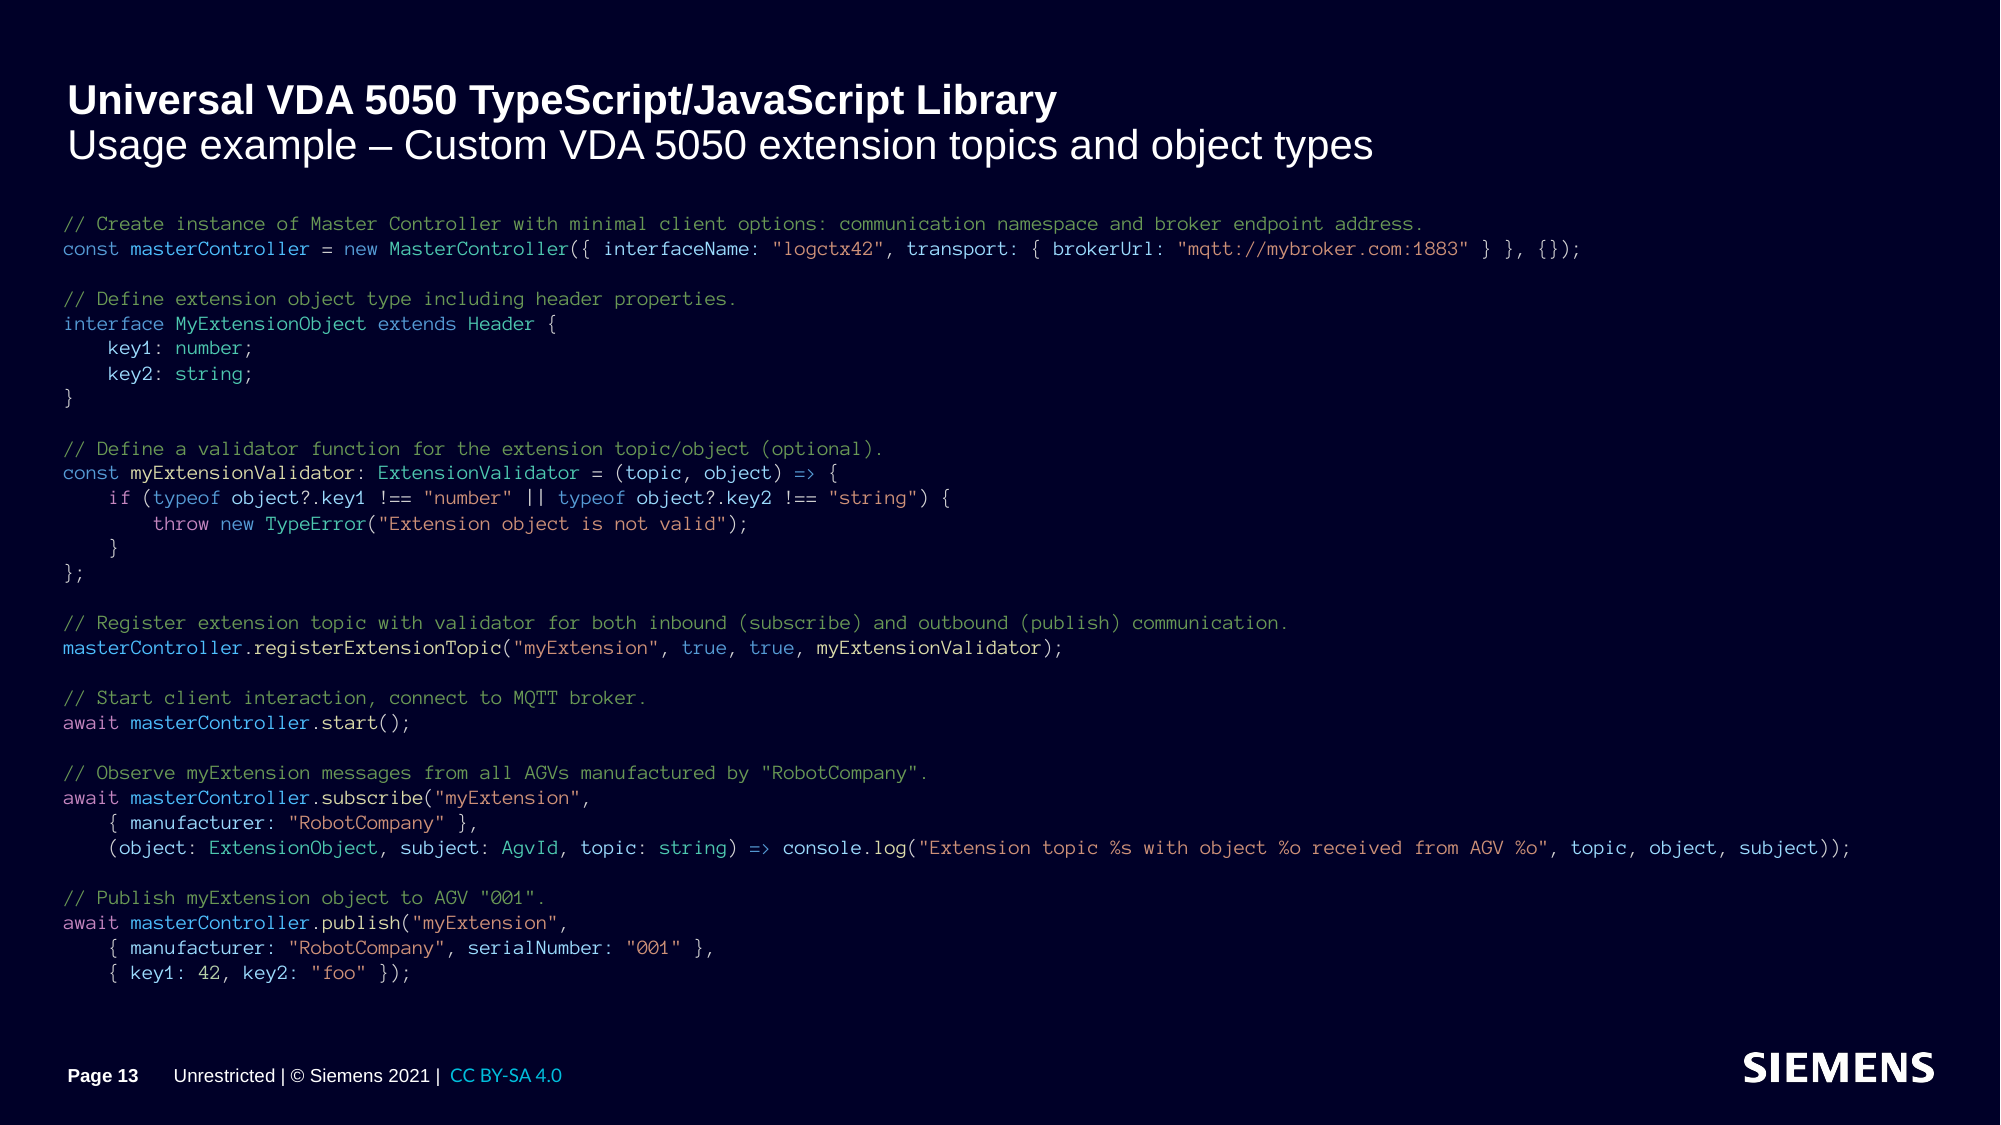

# Universal VDA 5050 TypeScript/JavaScript Library Usage example – Custom VDA 5050 extension topics and object types
    // Create instance of Master Controller with minimal client options: communication namespace and broker endpoint address.
    const masterController = new MasterController({ interfaceName: "logctx42", transport: { brokerUrl: "mqtt://mybroker.com:1883" } }, {});
    // Define extension object type including header properties.
    interface MyExtensionObject extends Header {
        key1: number;
        key2: string;
    }
    // Define a validator function for the extension topic/object (optional).
    const myExtensionValidator: ExtensionValidator = (topic, object) => {
        if (typeof object?.key1 !== "number" || typeof object?.key2 !== "string") {
            throw new TypeError("Extension object is not valid");
        }
    };
    // Register extension topic with validator for both inbound (subscribe) and outbound (publish) communication.
    masterController.registerExtensionTopic("myExtension", true, true, myExtensionValidator);
    // Start client interaction, connect to MQTT broker.
    await masterController.start();
    // Observe myExtension messages from all AGVs manufactured by "RobotCompany".
    await masterController.subscribe("myExtension",
        { manufacturer: "RobotCompany" },
        (object: ExtensionObject, subject: AgvId, topic: string) => console.log("Extension topic %s with object %o received from AGV %o", topic, object, subject));
    // Publish myExtension object to AGV "001".
    await masterController.publish("myExtension",
        { manufacturer: "RobotCompany", serialNumber: "001" },
        { key1: 42, key2: "foo" });
Page 13
Unrestricted | © Siemens 2021 |  CC BY-SA 4.0